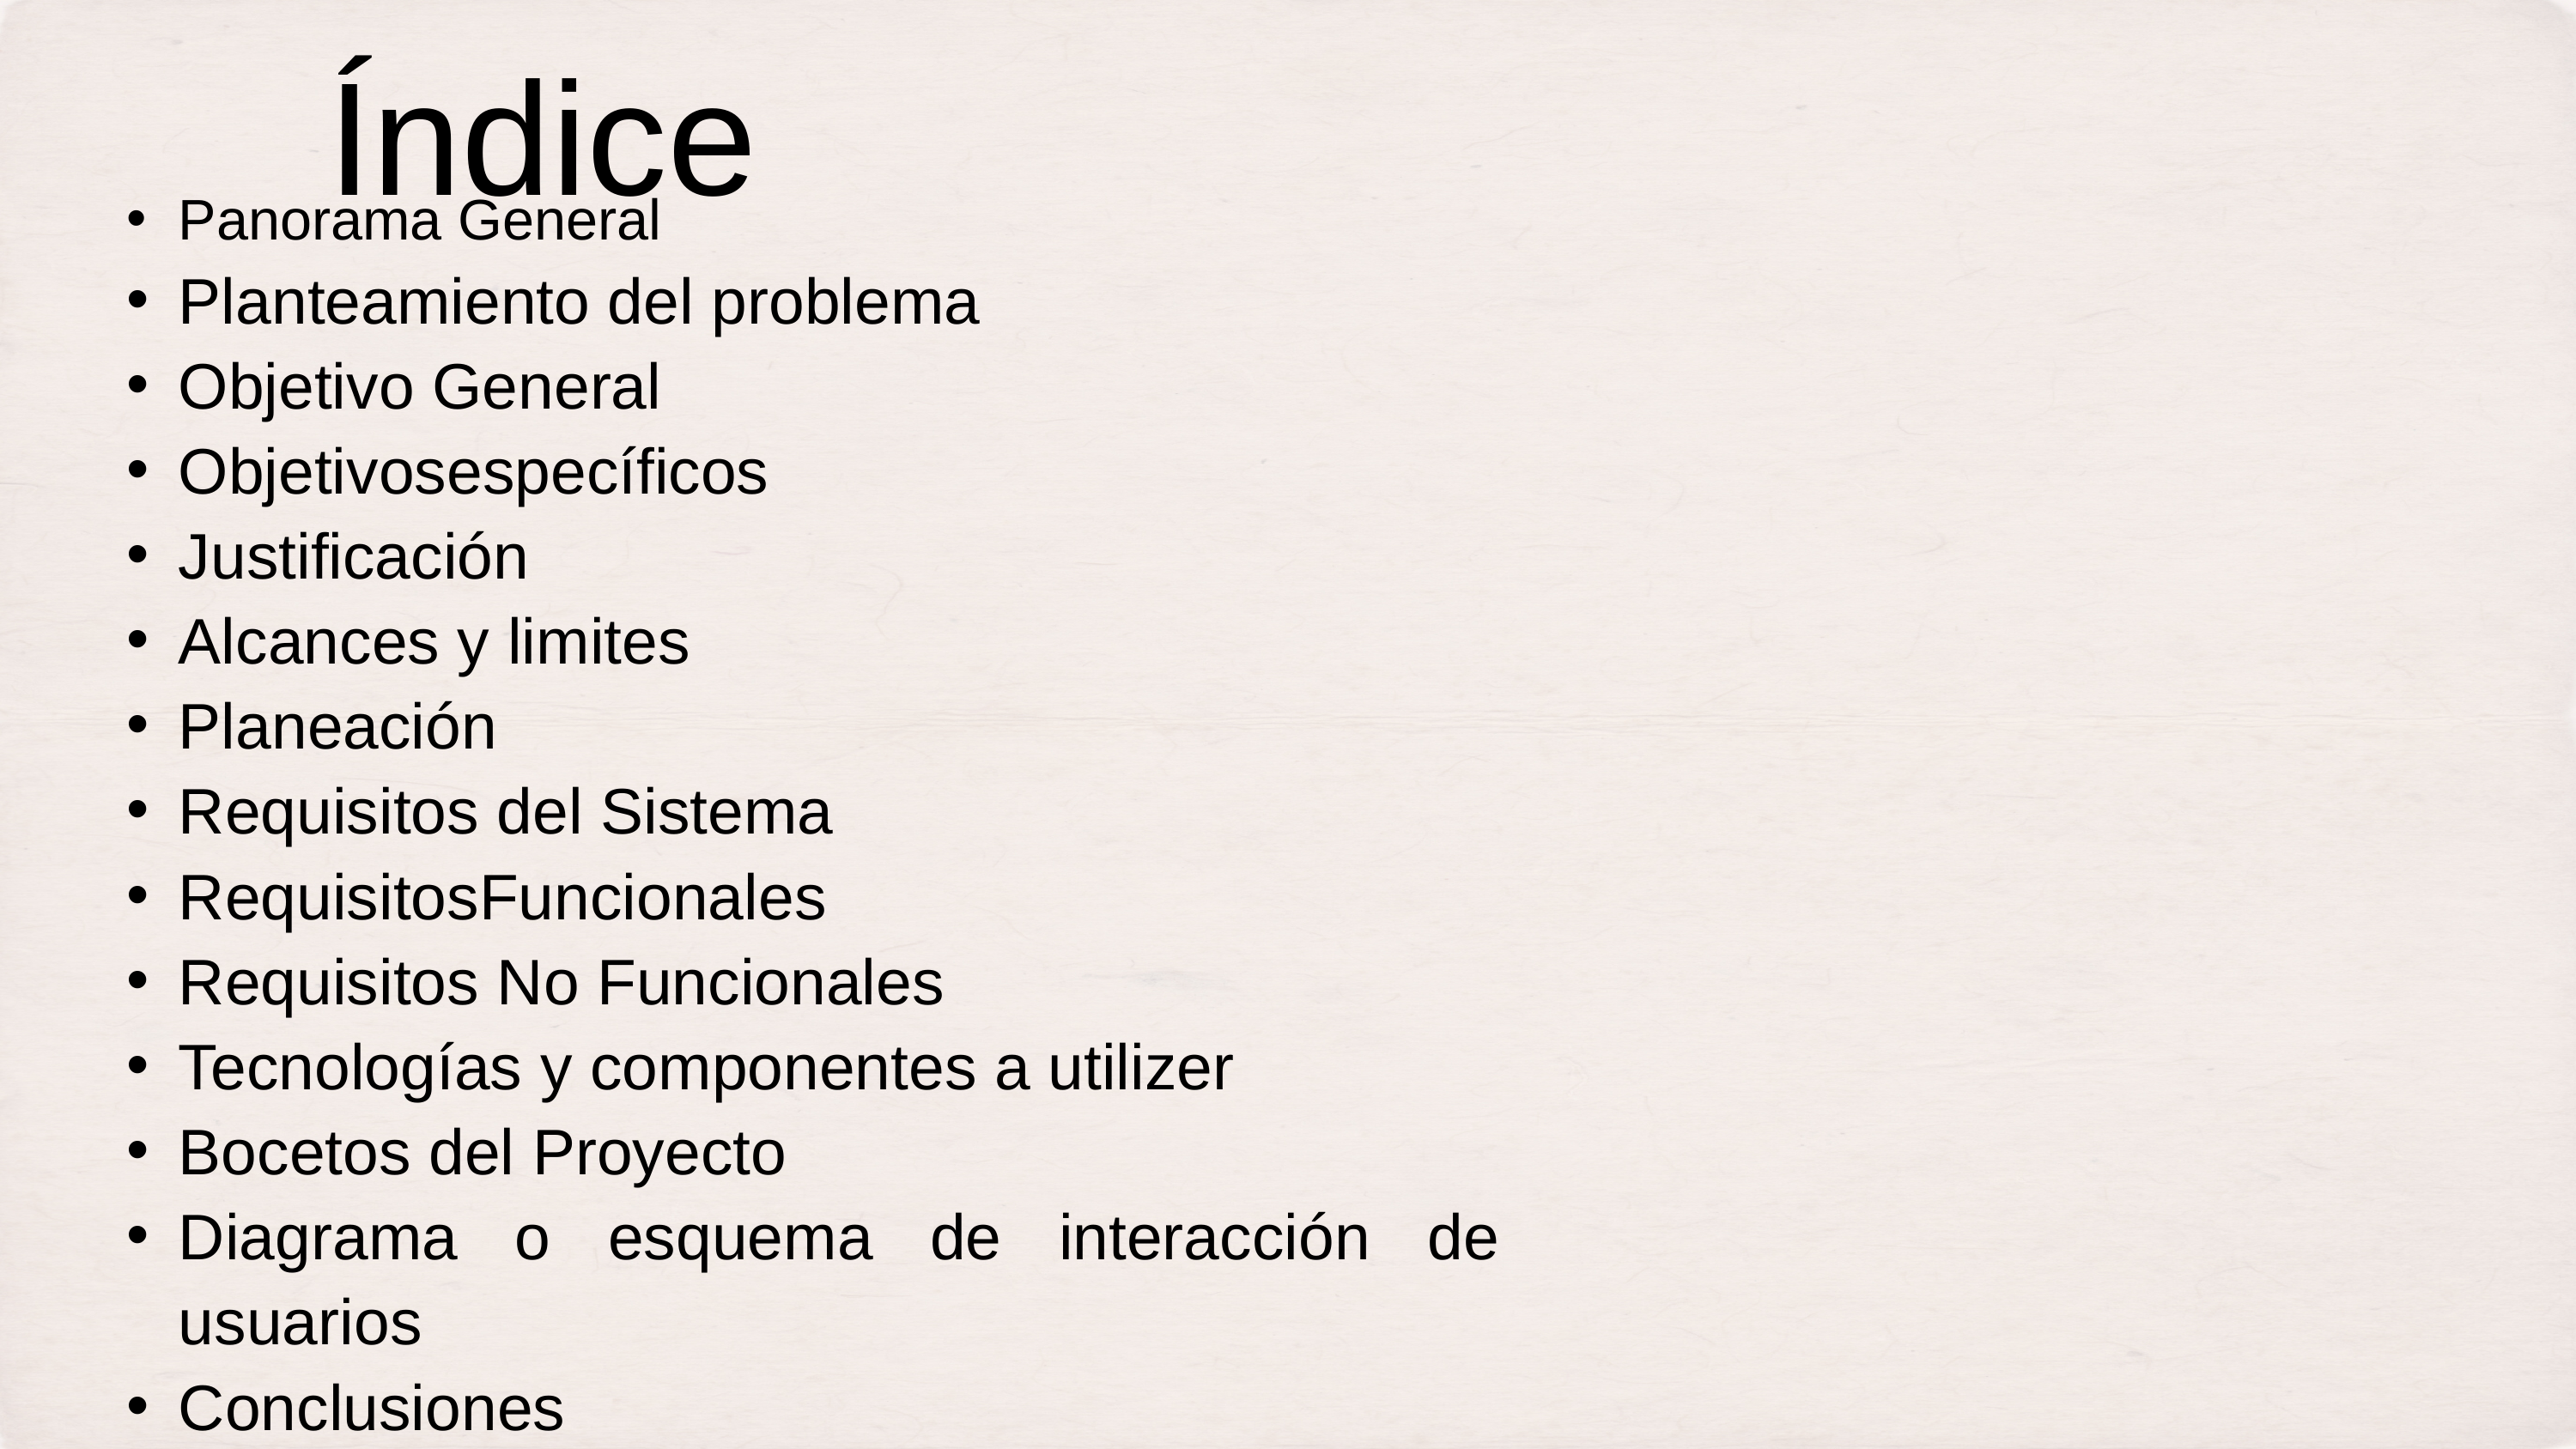

Índice
Panorama General
Planteamiento del problema
Objetivo General
Objetivosespecíficos
Justificación
Alcances y limites
Planeación
Requisitos del Sistema
RequisitosFuncionales
Requisitos No Funcionales
Tecnologías y componentes a utilizer
Bocetos del Proyecto
Diagrama o esquema de interacción de usuarios
Conclusiones